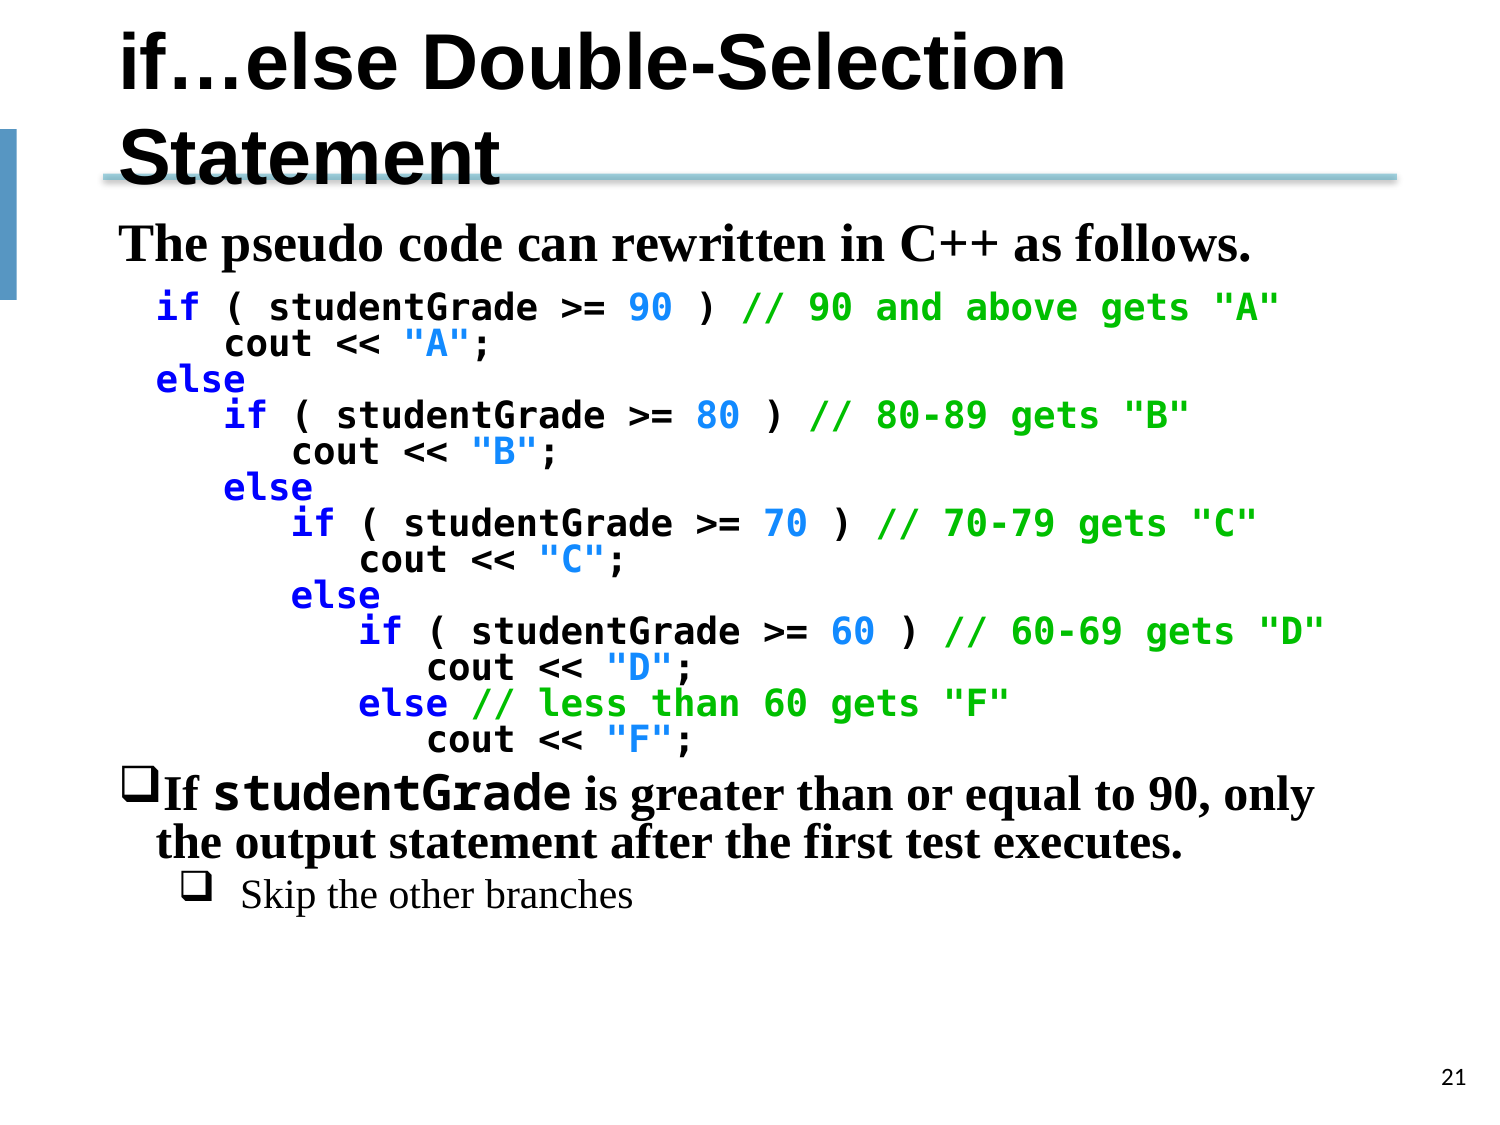

# if…else Double-Selection Statement
The pseudo code can rewritten in C++ as follows.
	if ( studentGrade >= 90 ) // 90 and above gets "A"
   cout << "A";
else
   if ( studentGrade >= 80 ) // 80-89 gets "B"
      cout << "B";
   else
      if ( studentGrade >= 70 ) // 70-79 gets "C"
         cout << "C";
      else
         if ( studentGrade >= 60 ) // 60-69 gets "D"
            cout << "D";
         else // less than 60 gets "F"
            cout << "F";
If studentGrade is greater than or equal to 90, only the output statement after the first test executes.
Skip the other branches
21